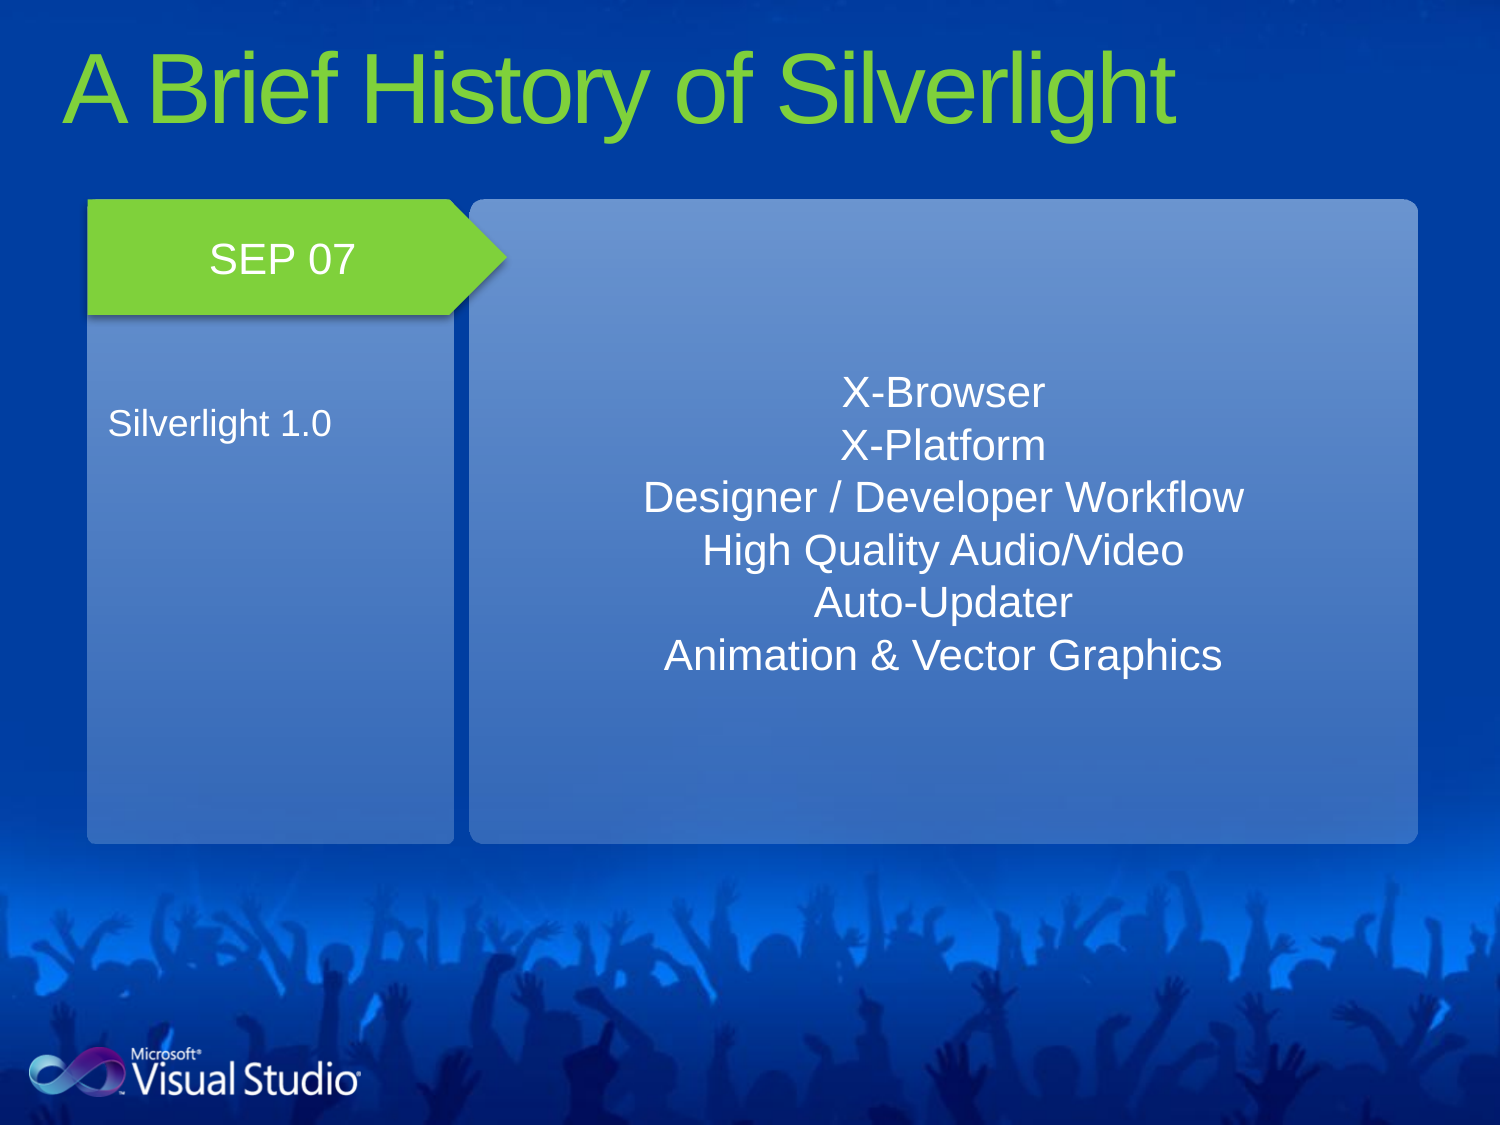

# A Brief History of Silverlight

X-Browser
X-Platform
Designer / Developer Workflow
High Quality Audio/Video
Auto-Updater
Animation & Vector Graphics
SEP 07
Silverlight 1.0